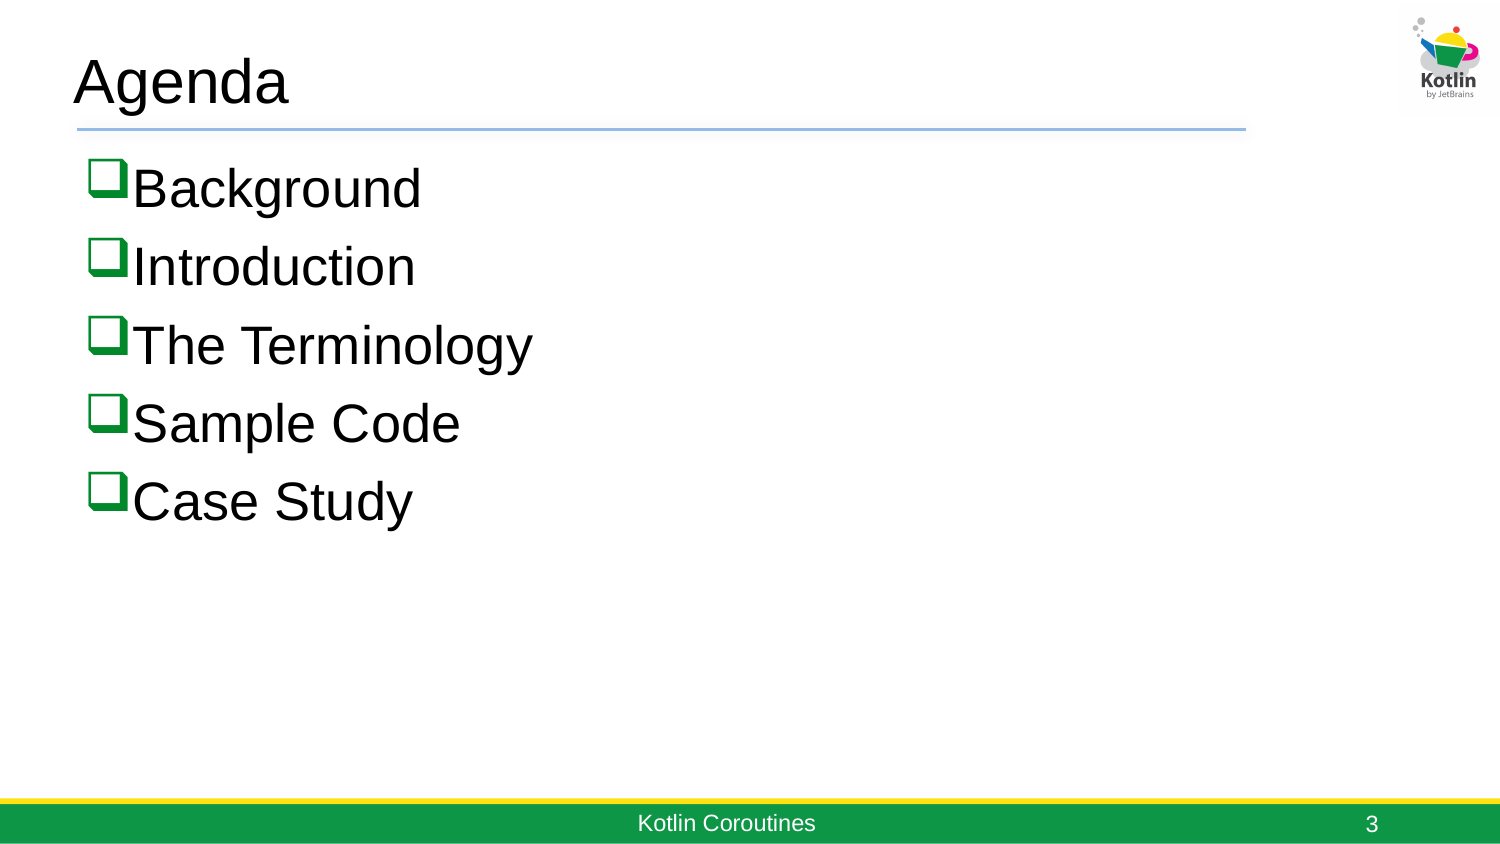

# Agenda
Background
Introduction
The Terminology
Sample Code
Case Study

3
Kotlin Coroutines